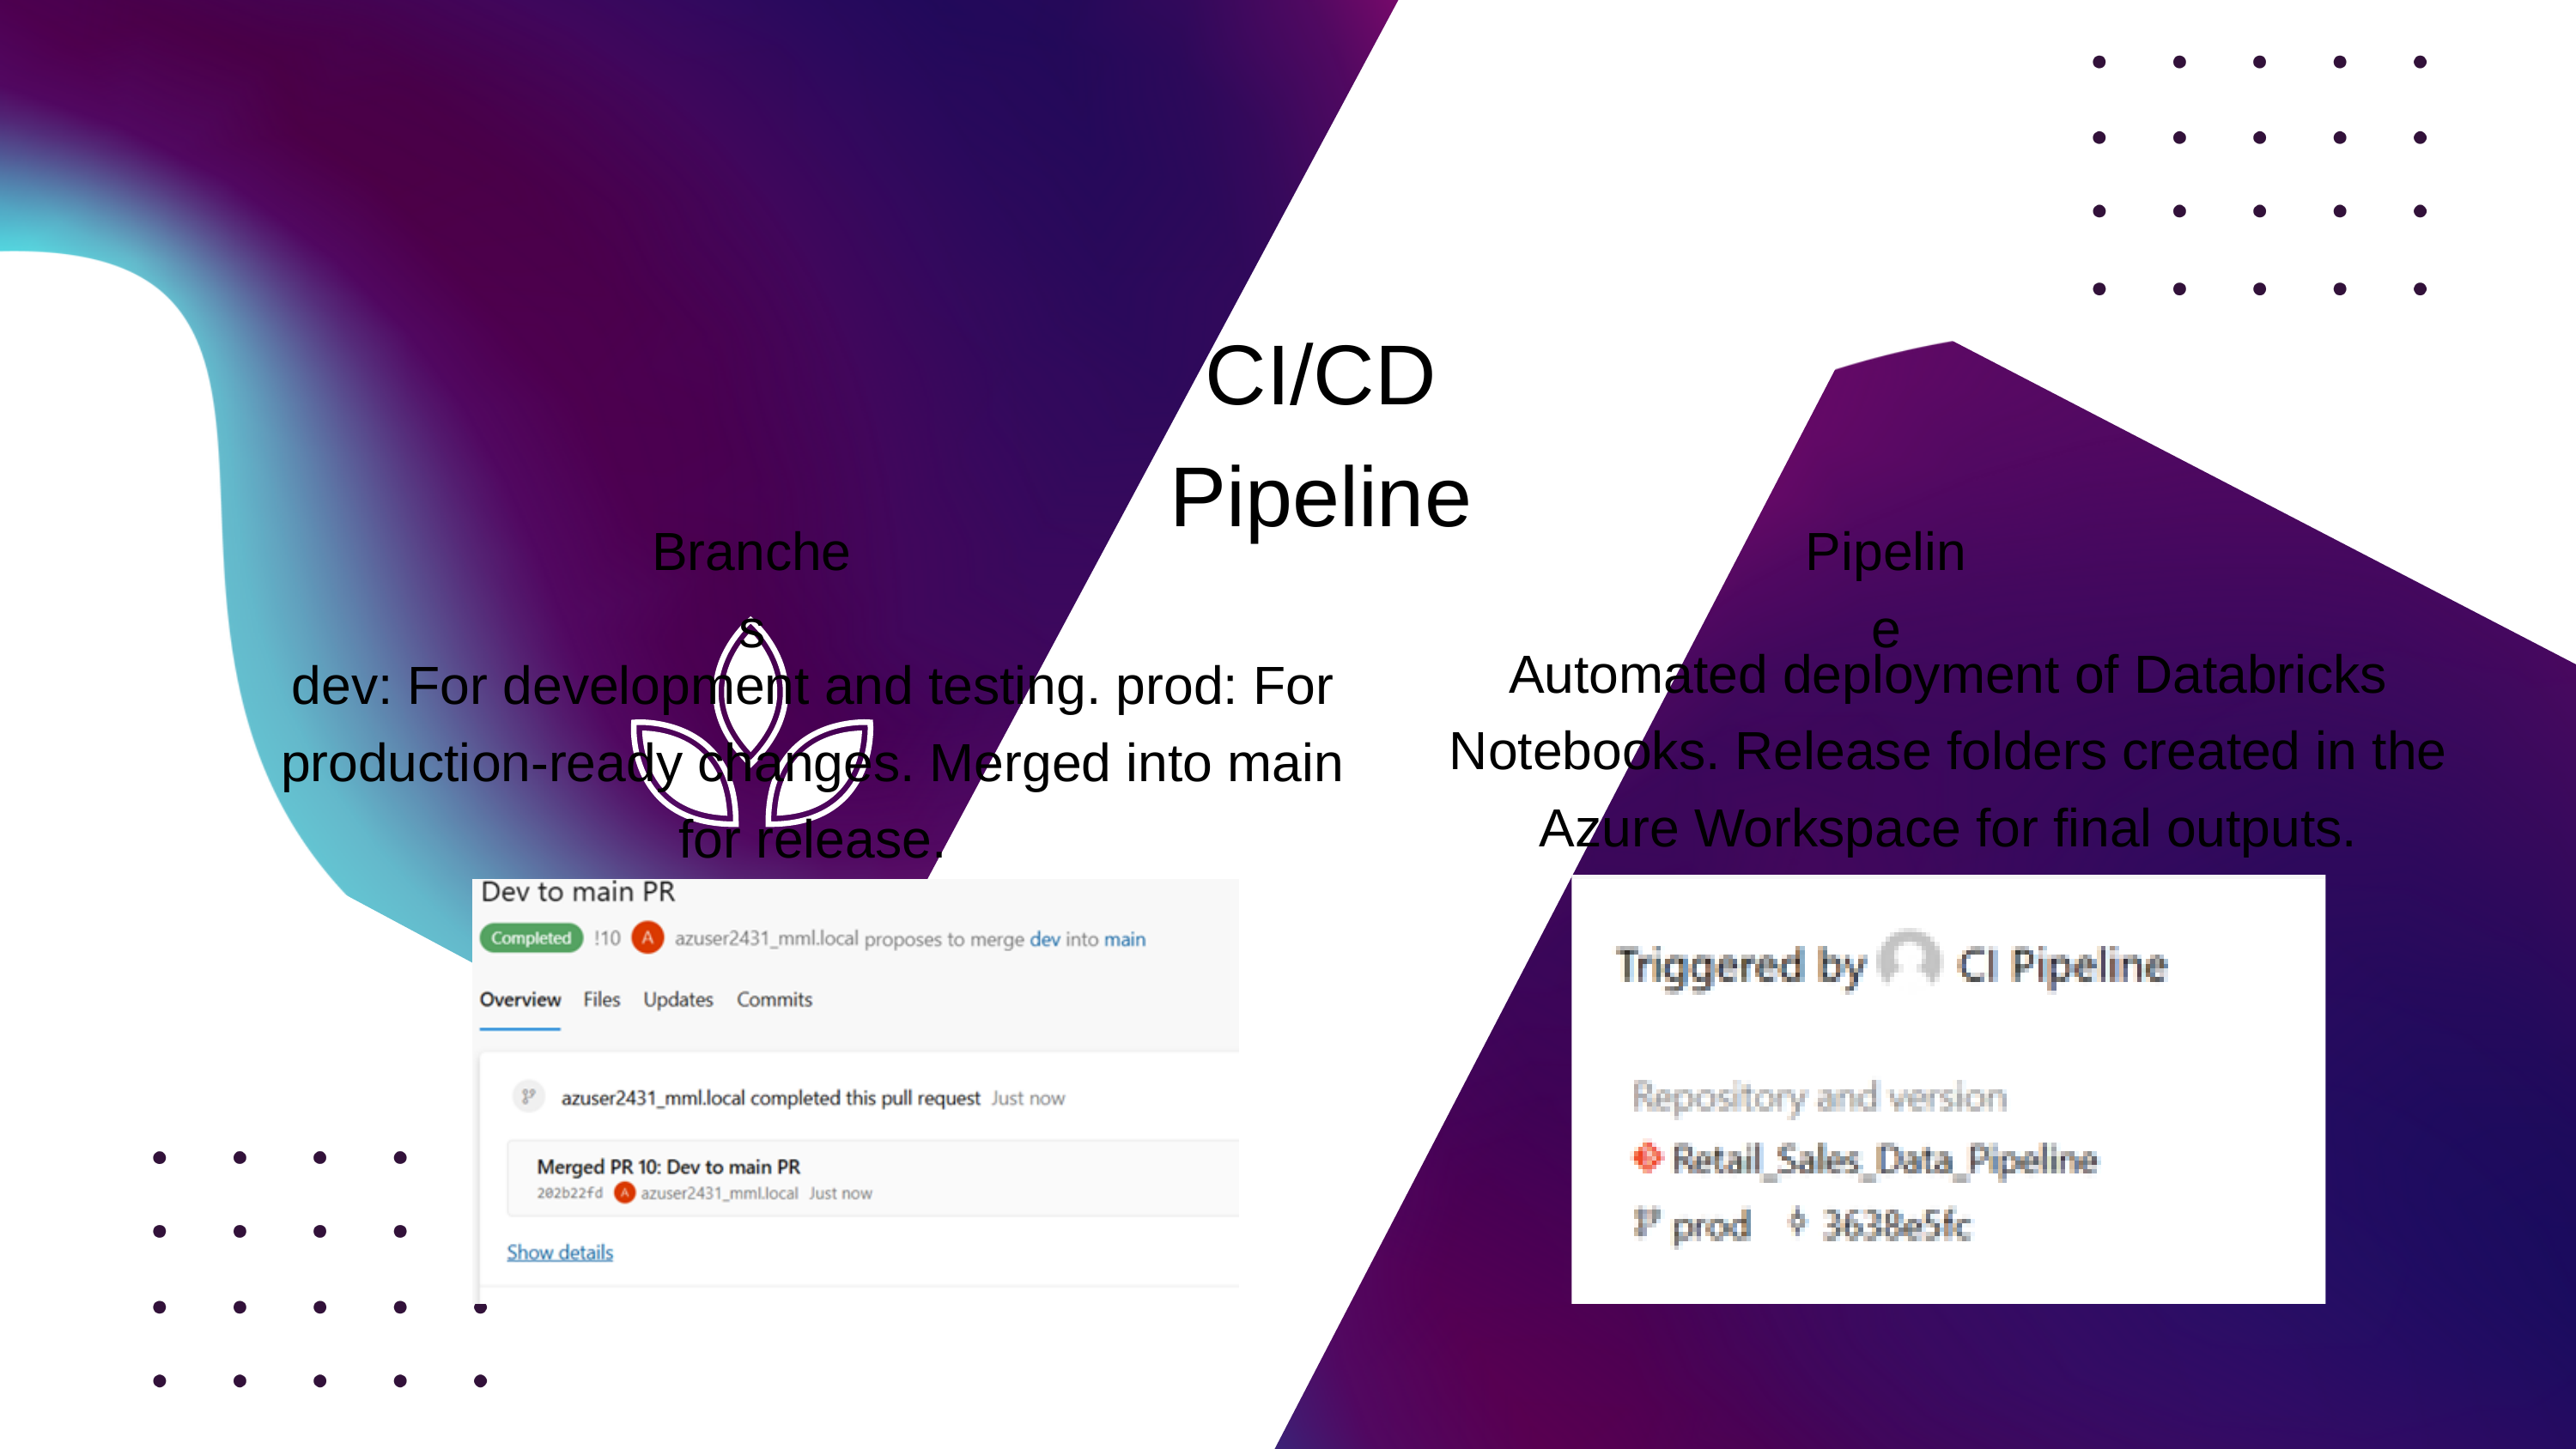

CI/CD Pipeline
Branches
Pipeline

Automated deployment of Databricks Notebooks. Release folders created in the Azure Workspace for final outputs.
dev: For development and testing. prod: For production-ready changes. Merged into main for release.